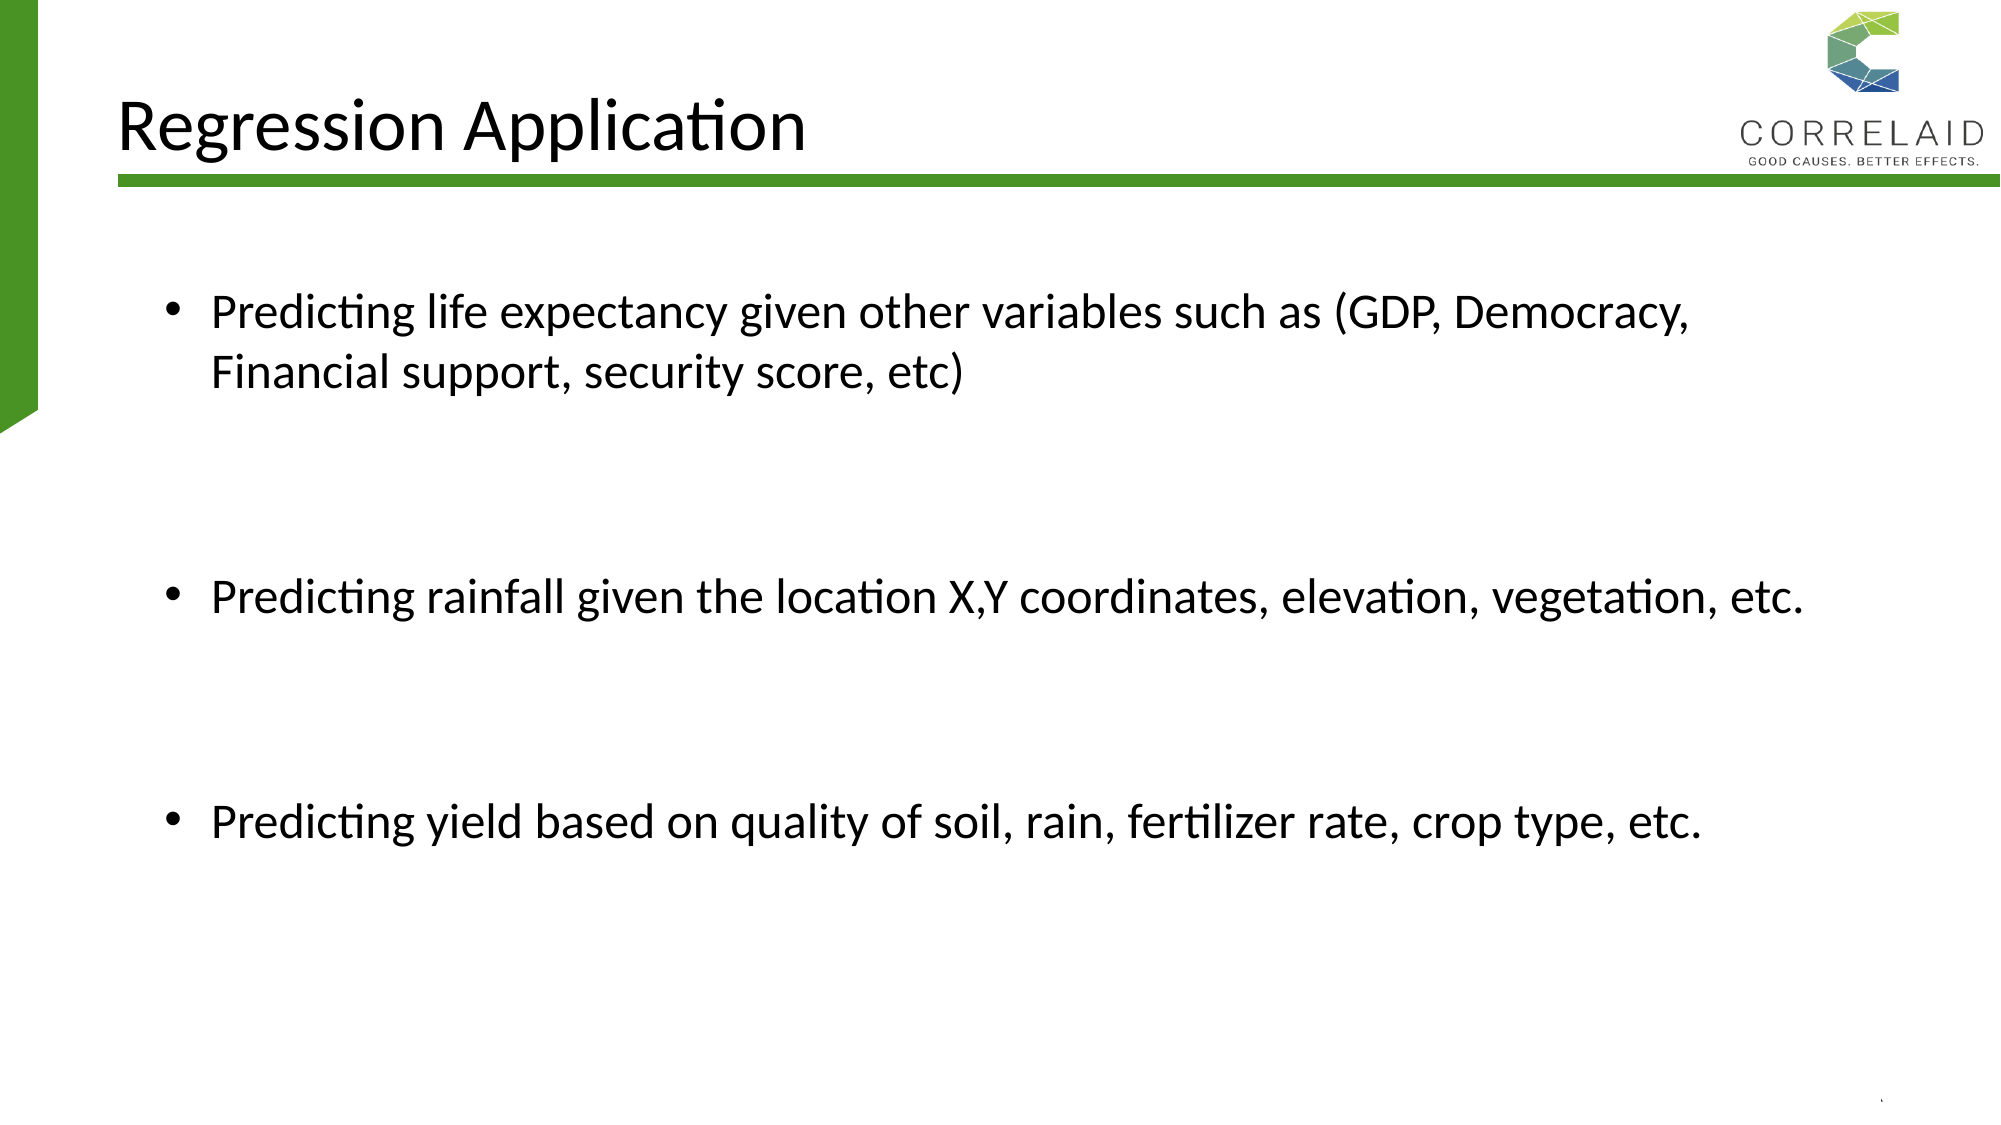

# Regression Application
Predicting life expectancy given other variables such as (GDP, Democracy, Financial support, security score, etc)

Predicting rainfall given the location X,Y coordinates, elevation, vegetation, etc.

Predicting yield based on quality of soil, rain, fertilizer rate, crop type, etc.